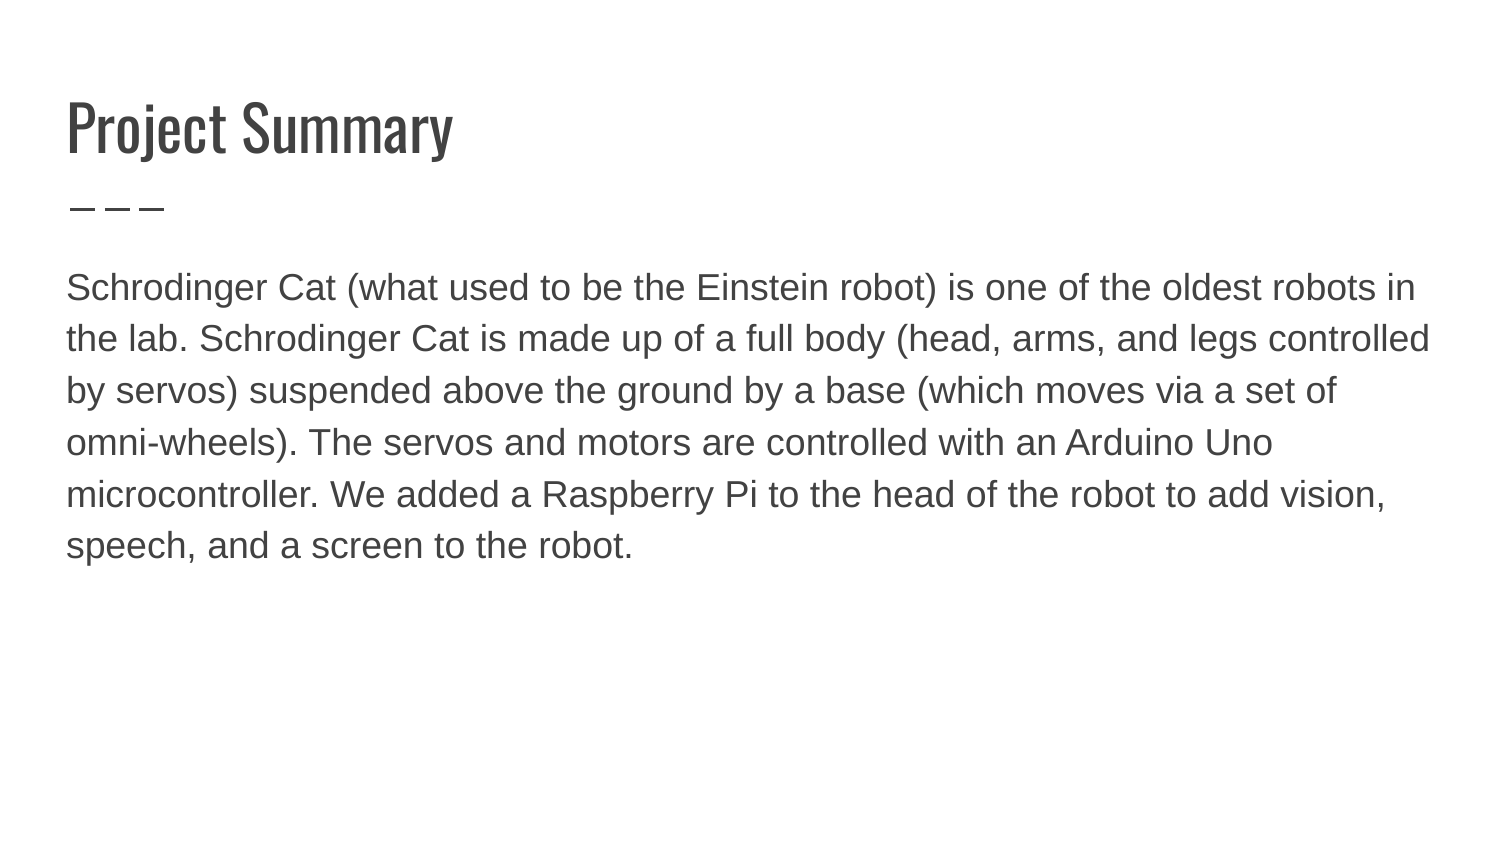

# Project Summary
Schrodinger Cat (what used to be the Einstein robot) is one of the oldest robots in the lab. Schrodinger Cat is made up of a full body (head, arms, and legs controlled by servos) suspended above the ground by a base (which moves via a set of omni-wheels). The servos and motors are controlled with an Arduino Uno microcontroller. We added a Raspberry Pi to the head of the robot to add vision, speech, and a screen to the robot.